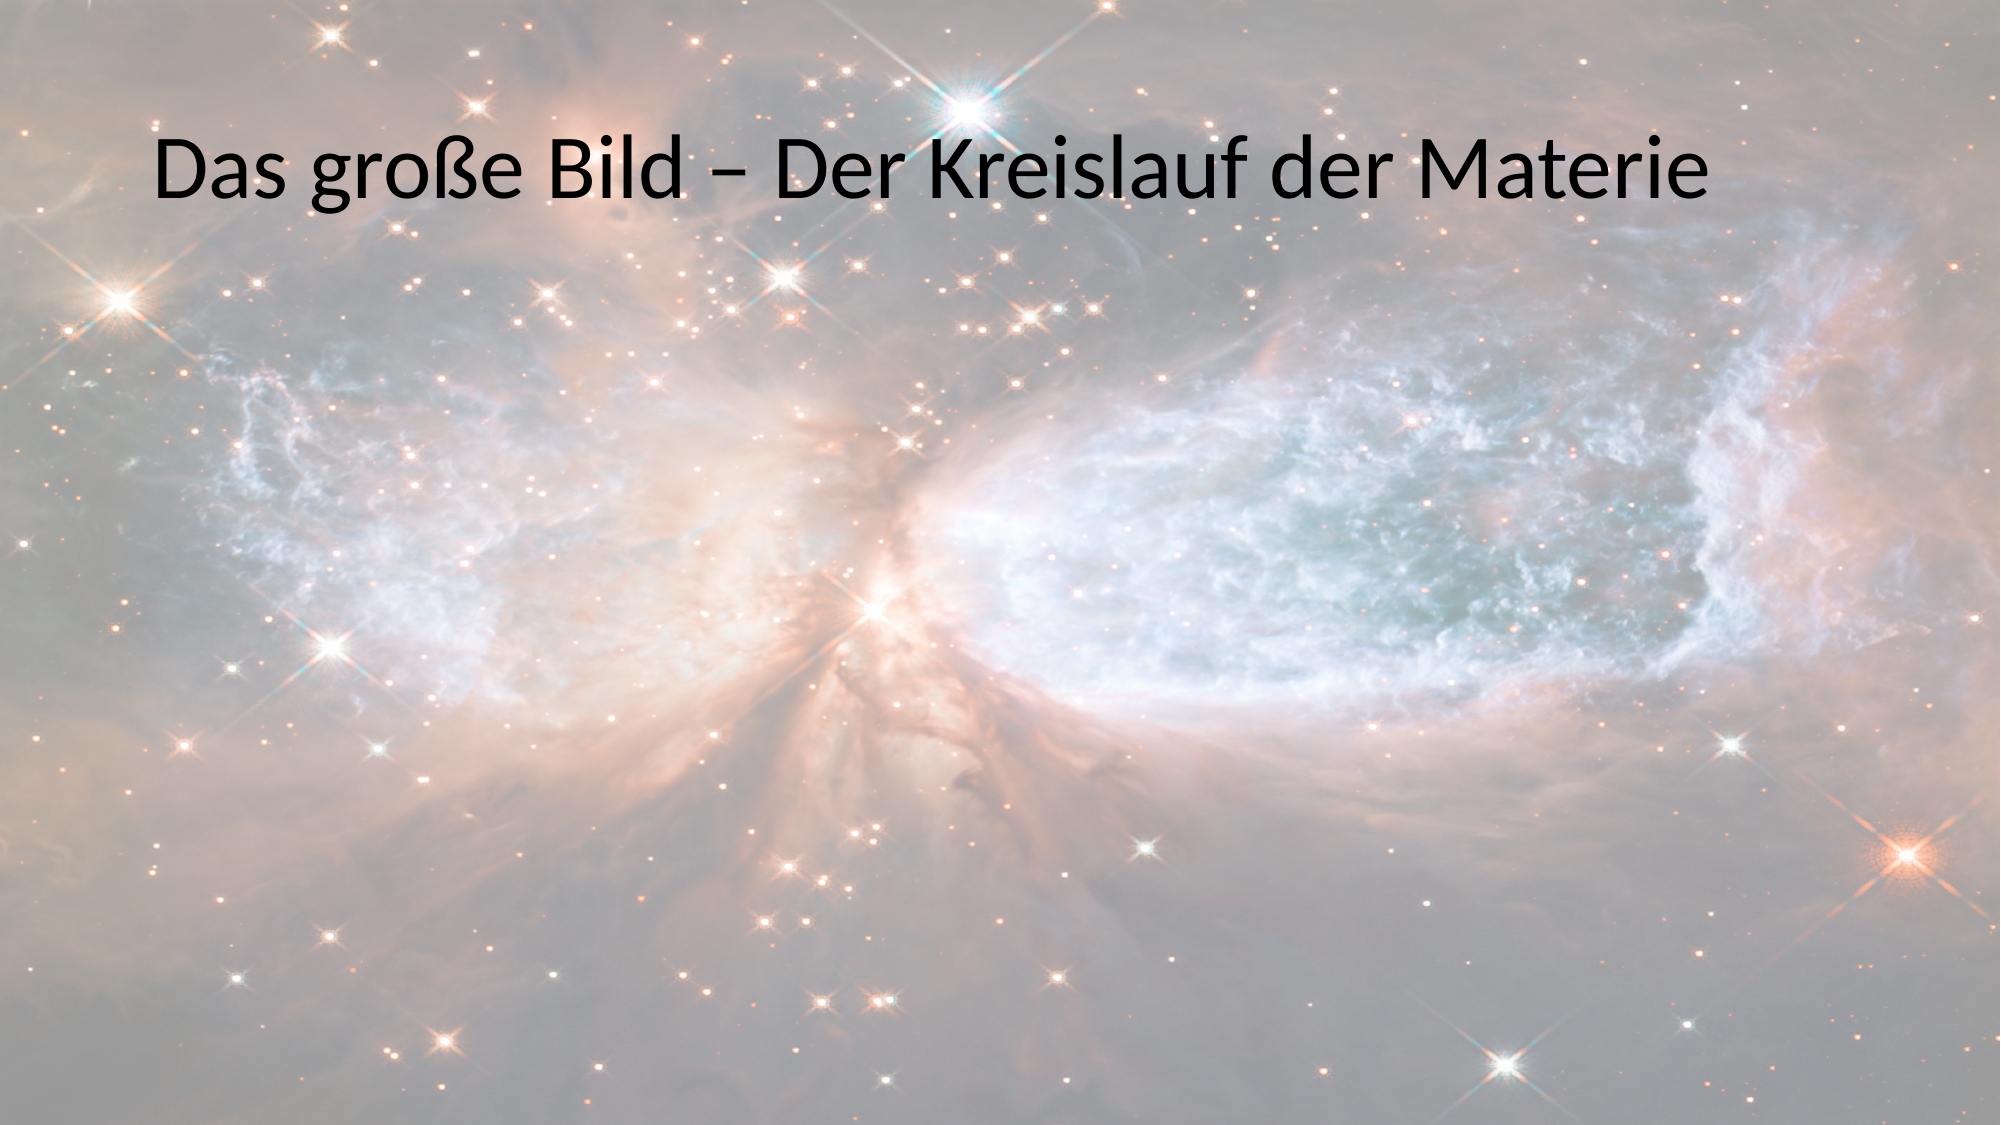

# Das große Bild – Der Kreislauf der Materie